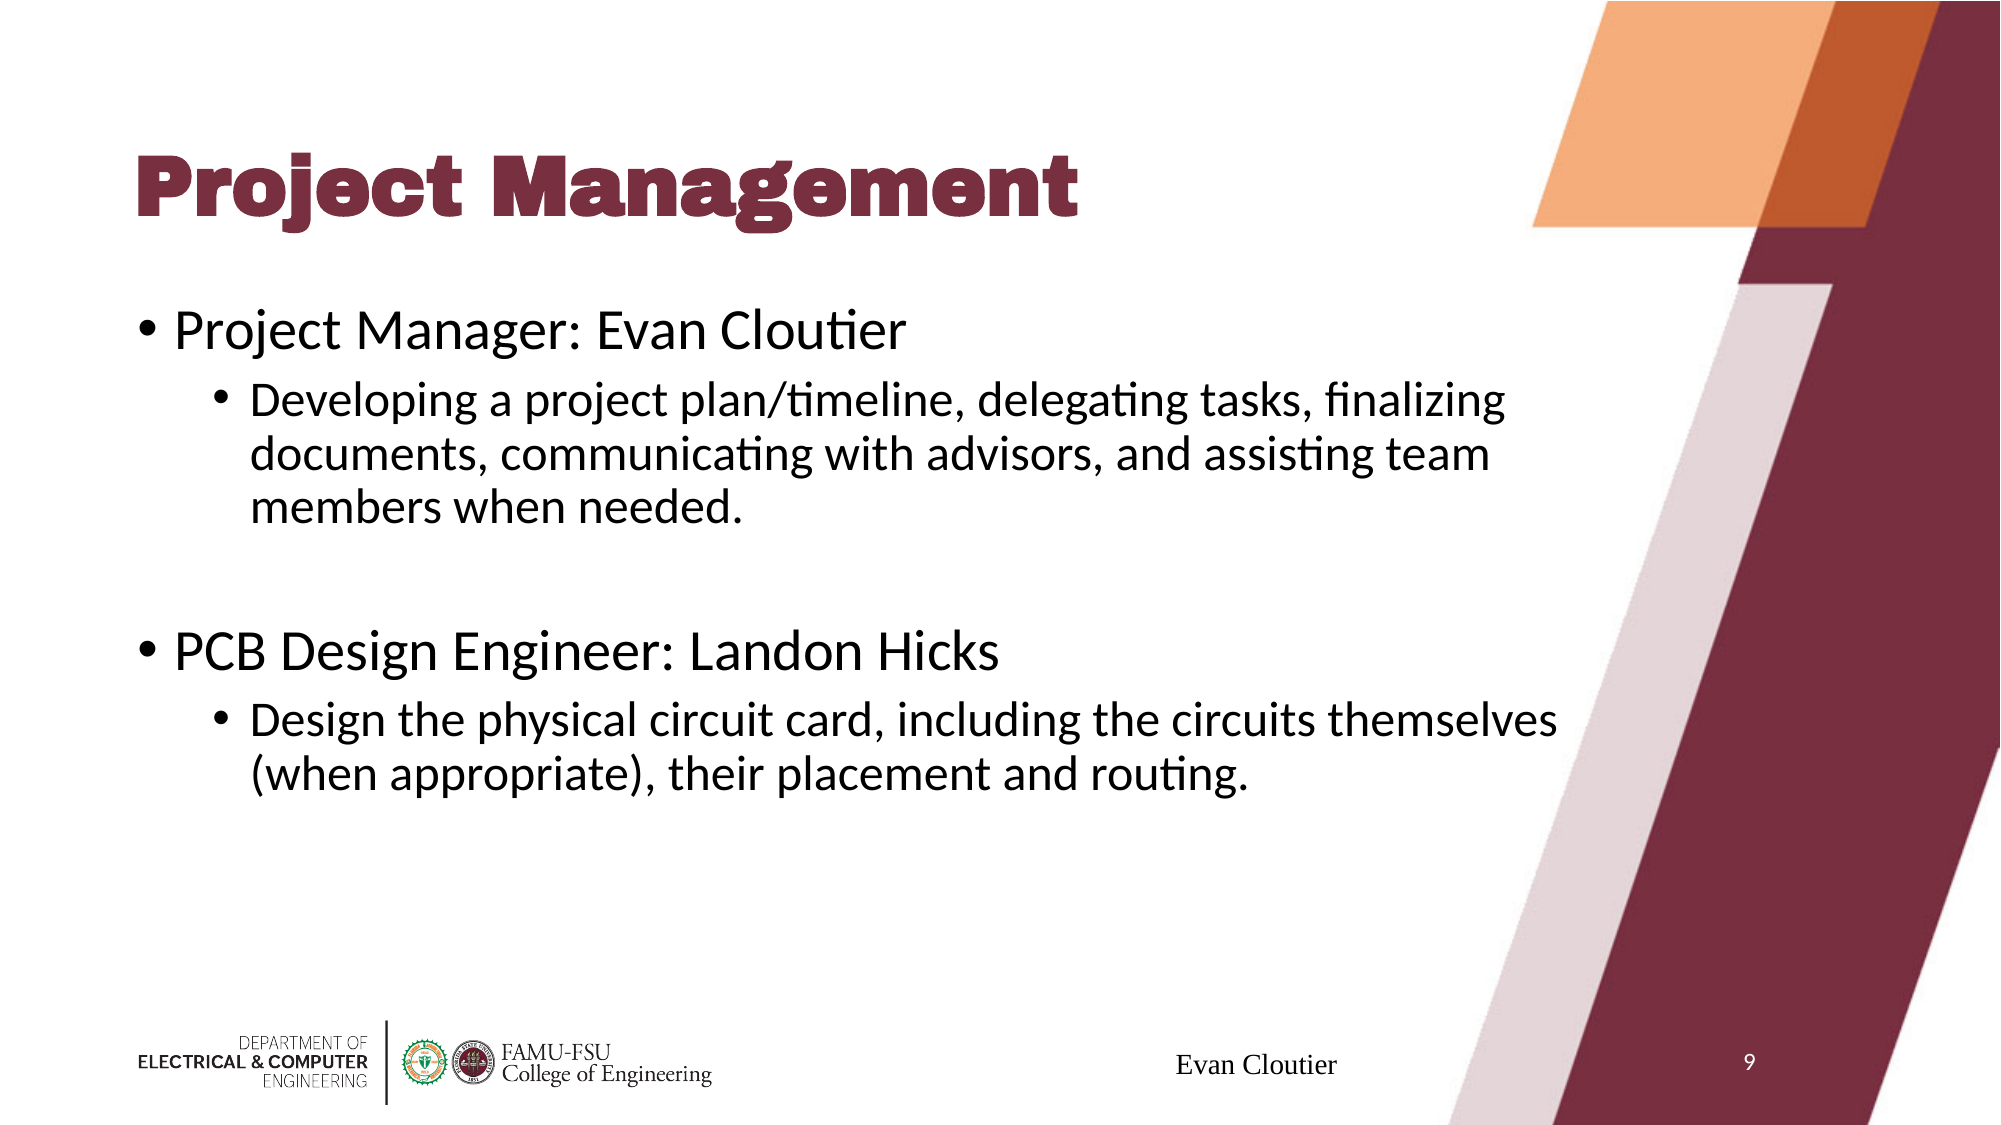

# Project Management
Project Manager: Evan Cloutier
Developing a project plan/timeline, delegating tasks, finalizing documents, communicating with advisors, and assisting team members when needed.

PCB Design Engineer: Landon Hicks
Design the physical circuit card, including the circuits themselves (when appropriate), their placement and routing.

9
Evan Cloutier